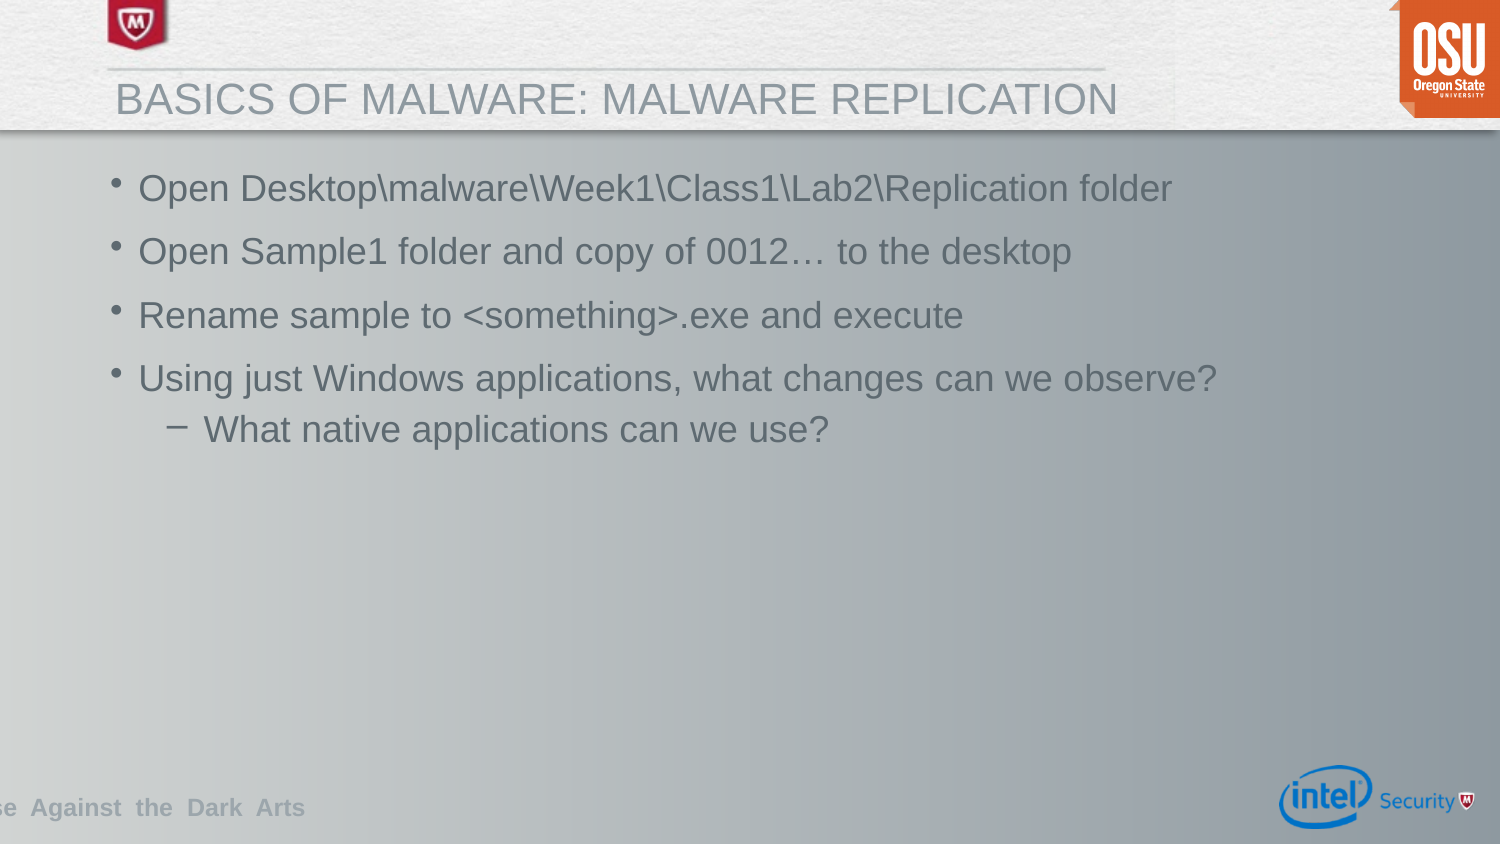

# Basics of malware: malware replication
Open Desktop\malware\Week1\Class1\Lab2\Replication folder
Open Sample1 folder and copy of 0012… to the desktop
Rename sample to <something>.exe and execute
Using just Windows applications, what changes can we observe?
What native applications can we use?